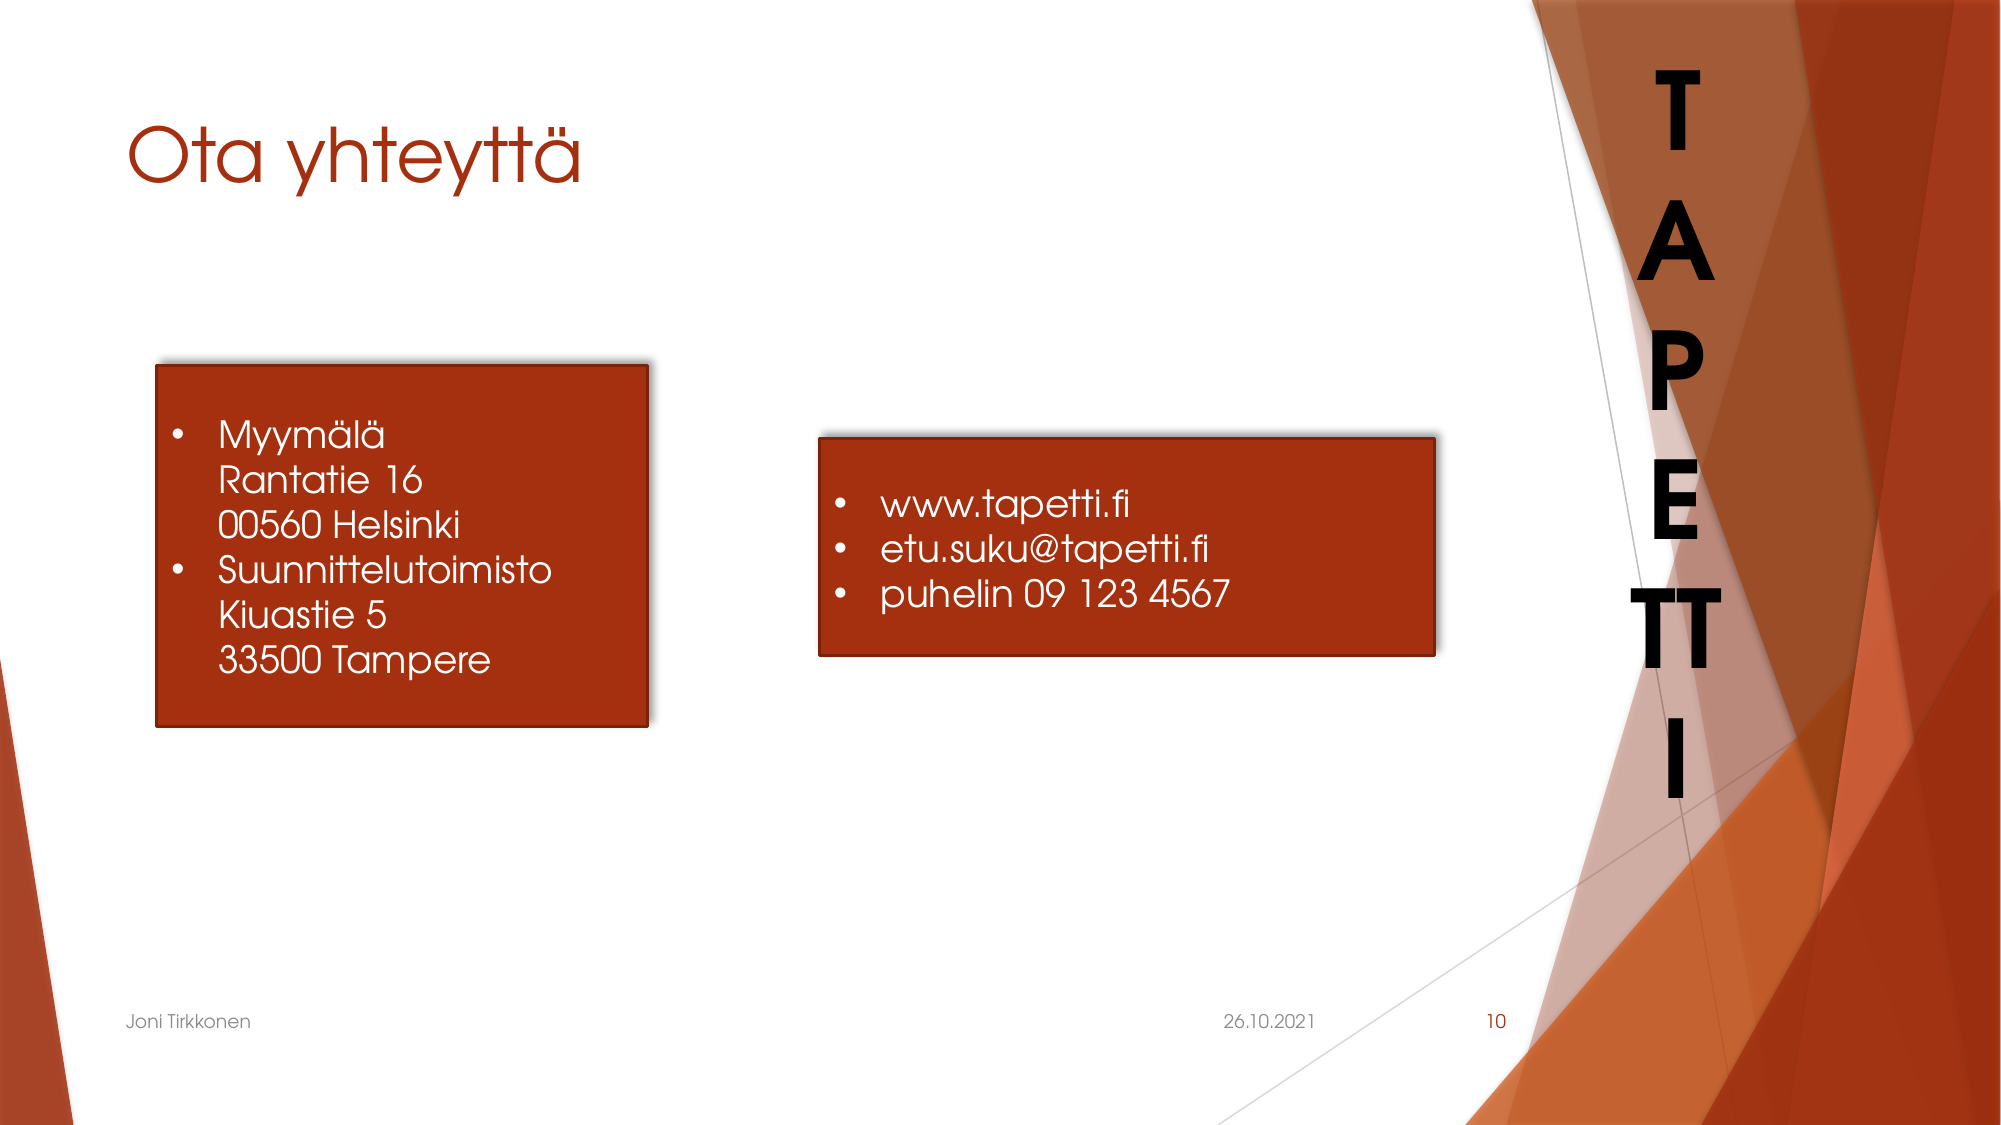

# Ota yhteyttä
Myymälä
Rantatie 16
00560 Helsinki
Suunnittelutoimisto
Kiuastie 5
33500 Tampere
www.tapetti.fi
etu.suku@tapetti.fi
puhelin 09 123 4567
Joni Tirkkonen
26.10.2021
10